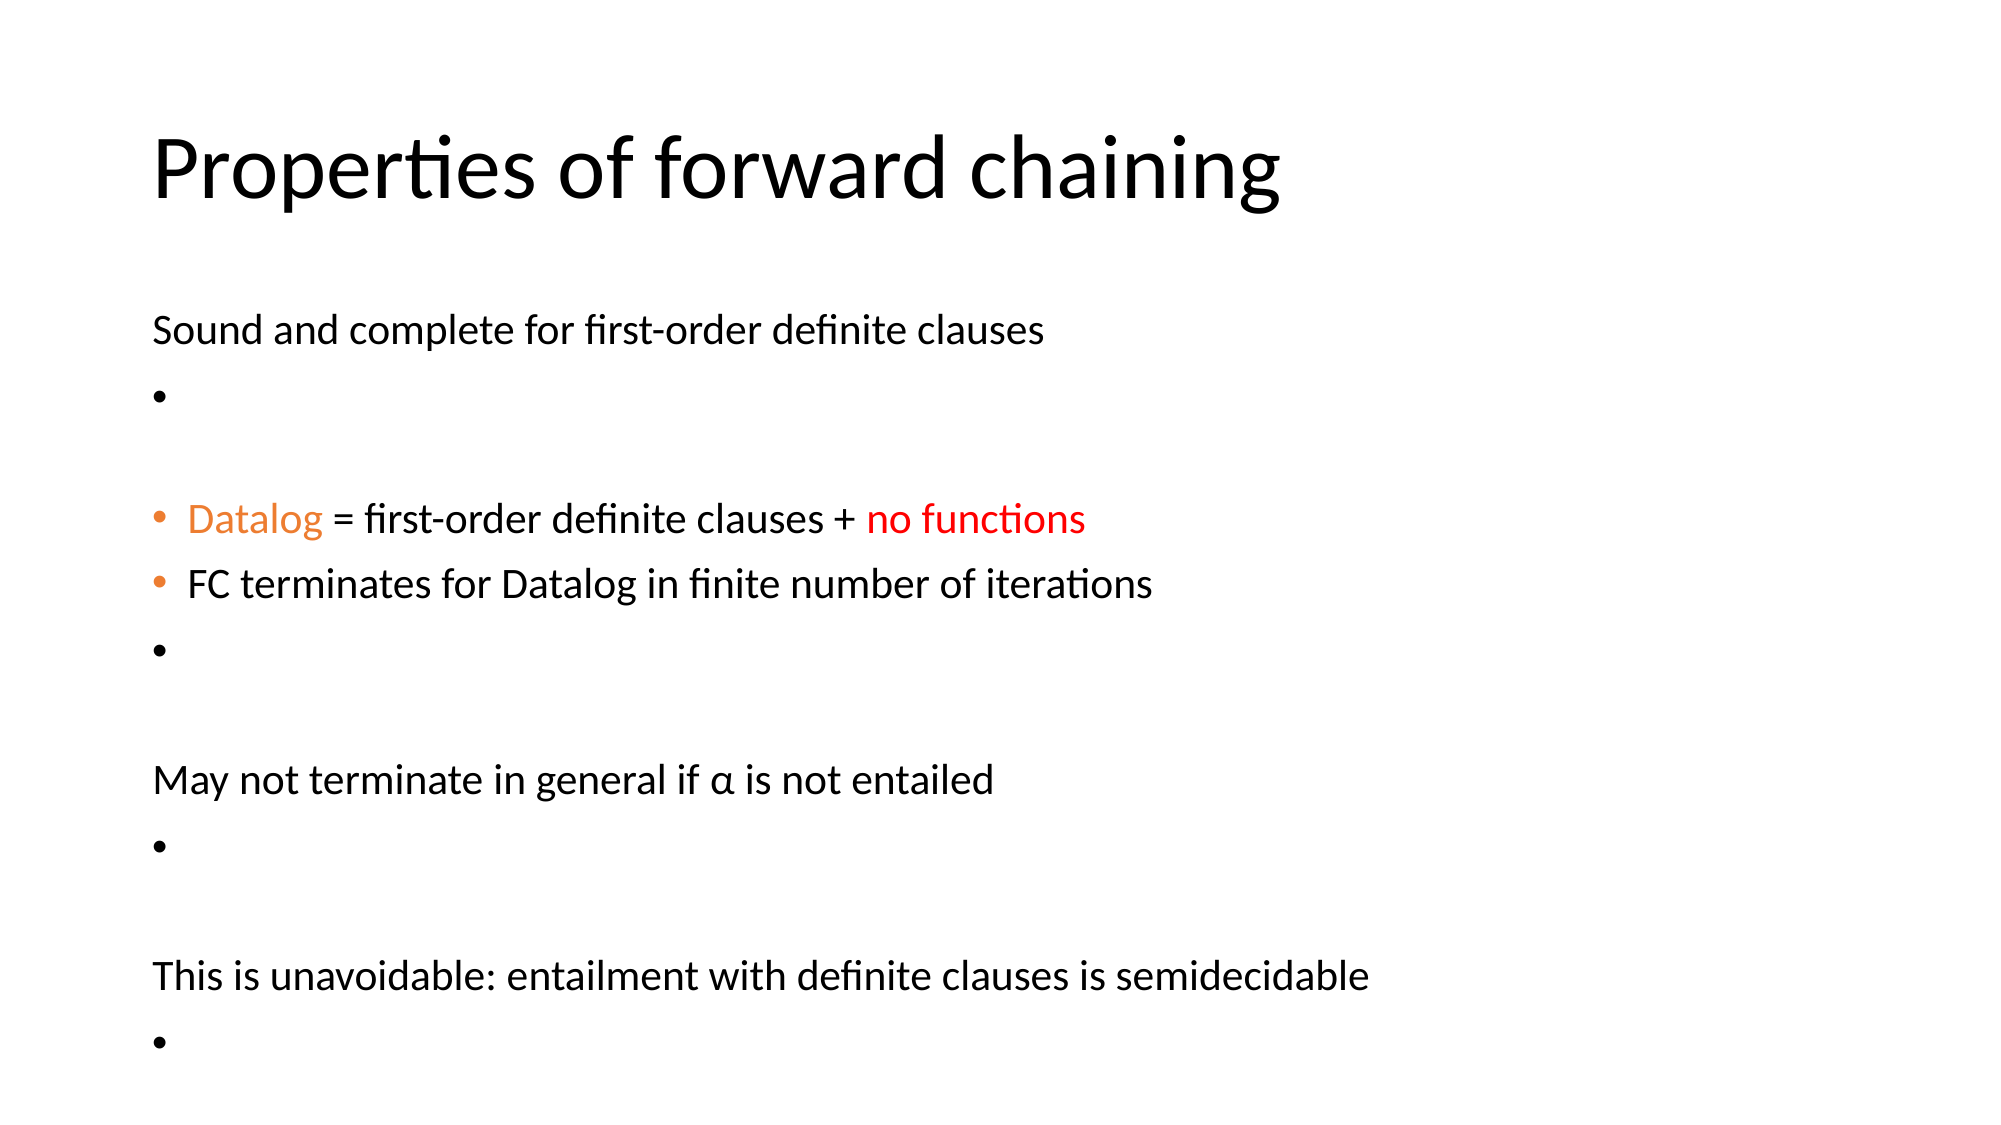

# Properties of forward chaining
Sound and complete for first-order definite clauses

Datalog = first-order definite clauses + no functions
FC terminates for Datalog in finite number of iterations

May not terminate in general if α is not entailed

This is unavoidable: entailment with definite clauses is semidecidable